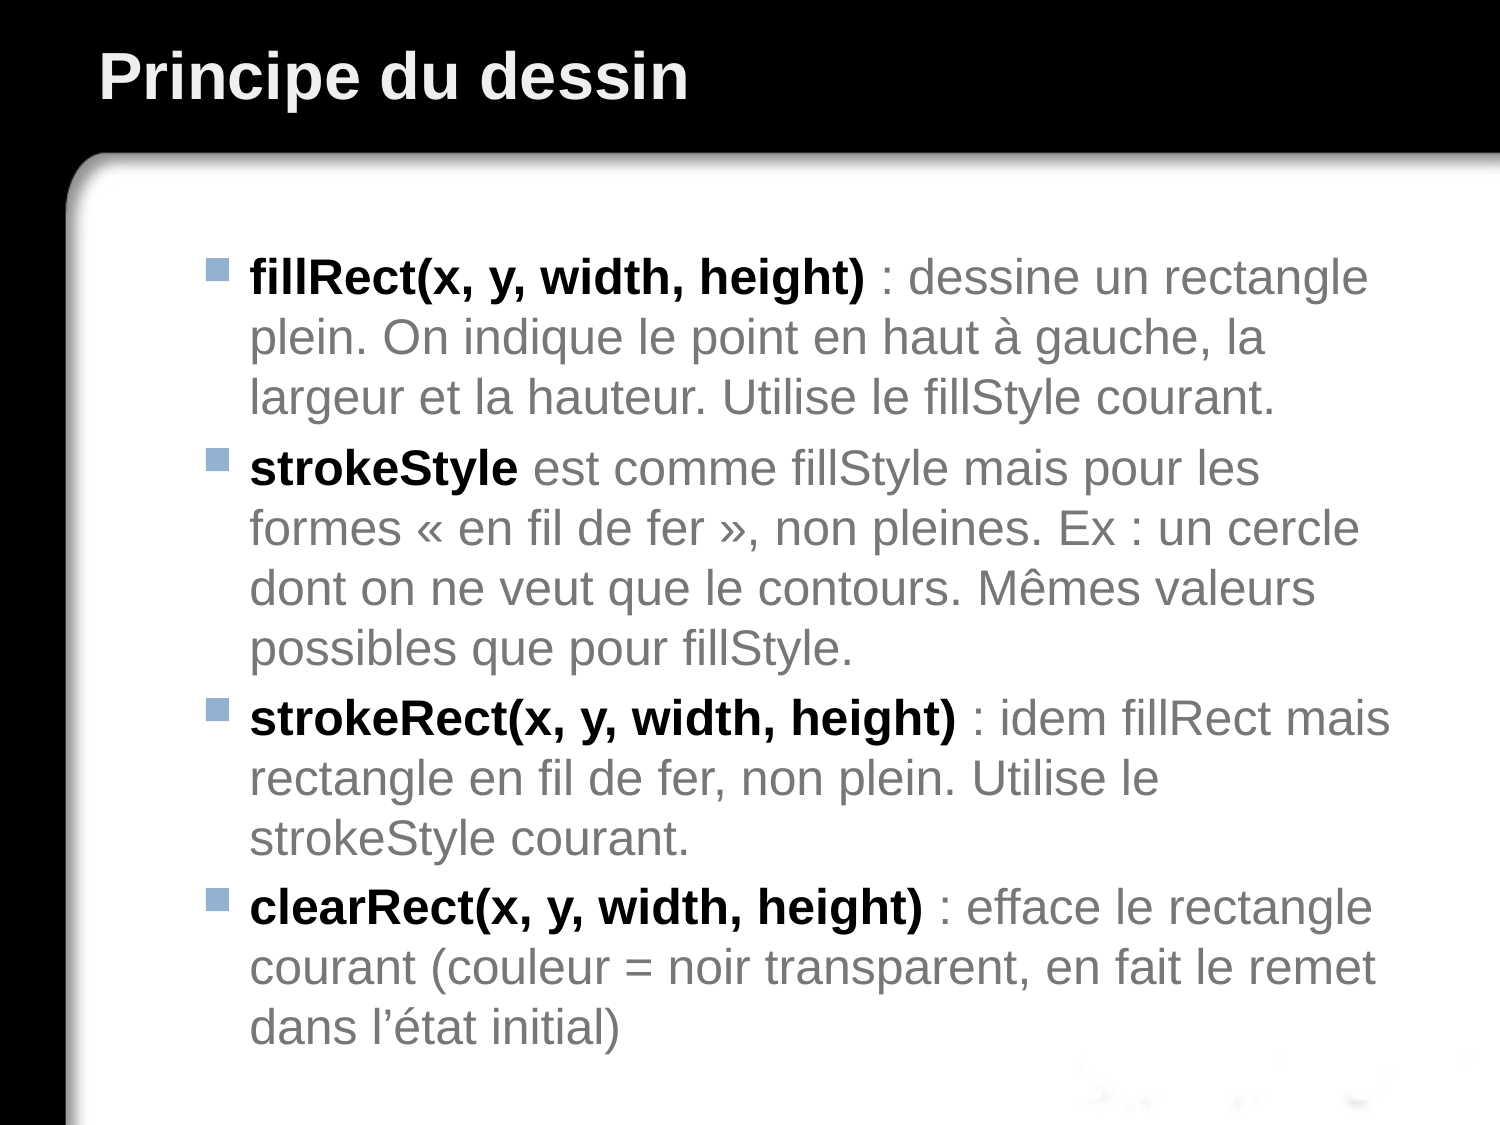

# Principe du dessin
fillRect(x, y, width, height) : dessine un rectangle plein. On indique le point en haut à gauche, la largeur et la hauteur. Utilise le fillStyle courant.
strokeStyle est comme fillStyle mais pour les formes « en fil de fer », non pleines. Ex : un cercle dont on ne veut que le contours. Mêmes valeurs possibles que pour fillStyle.
strokeRect(x, y, width, height) : idem fillRect mais rectangle en fil de fer, non plein. Utilise le strokeStyle courant.
clearRect(x, y, width, height) : efface le rectangle courant (couleur = noir transparent, en fait le remet dans l’état initial)